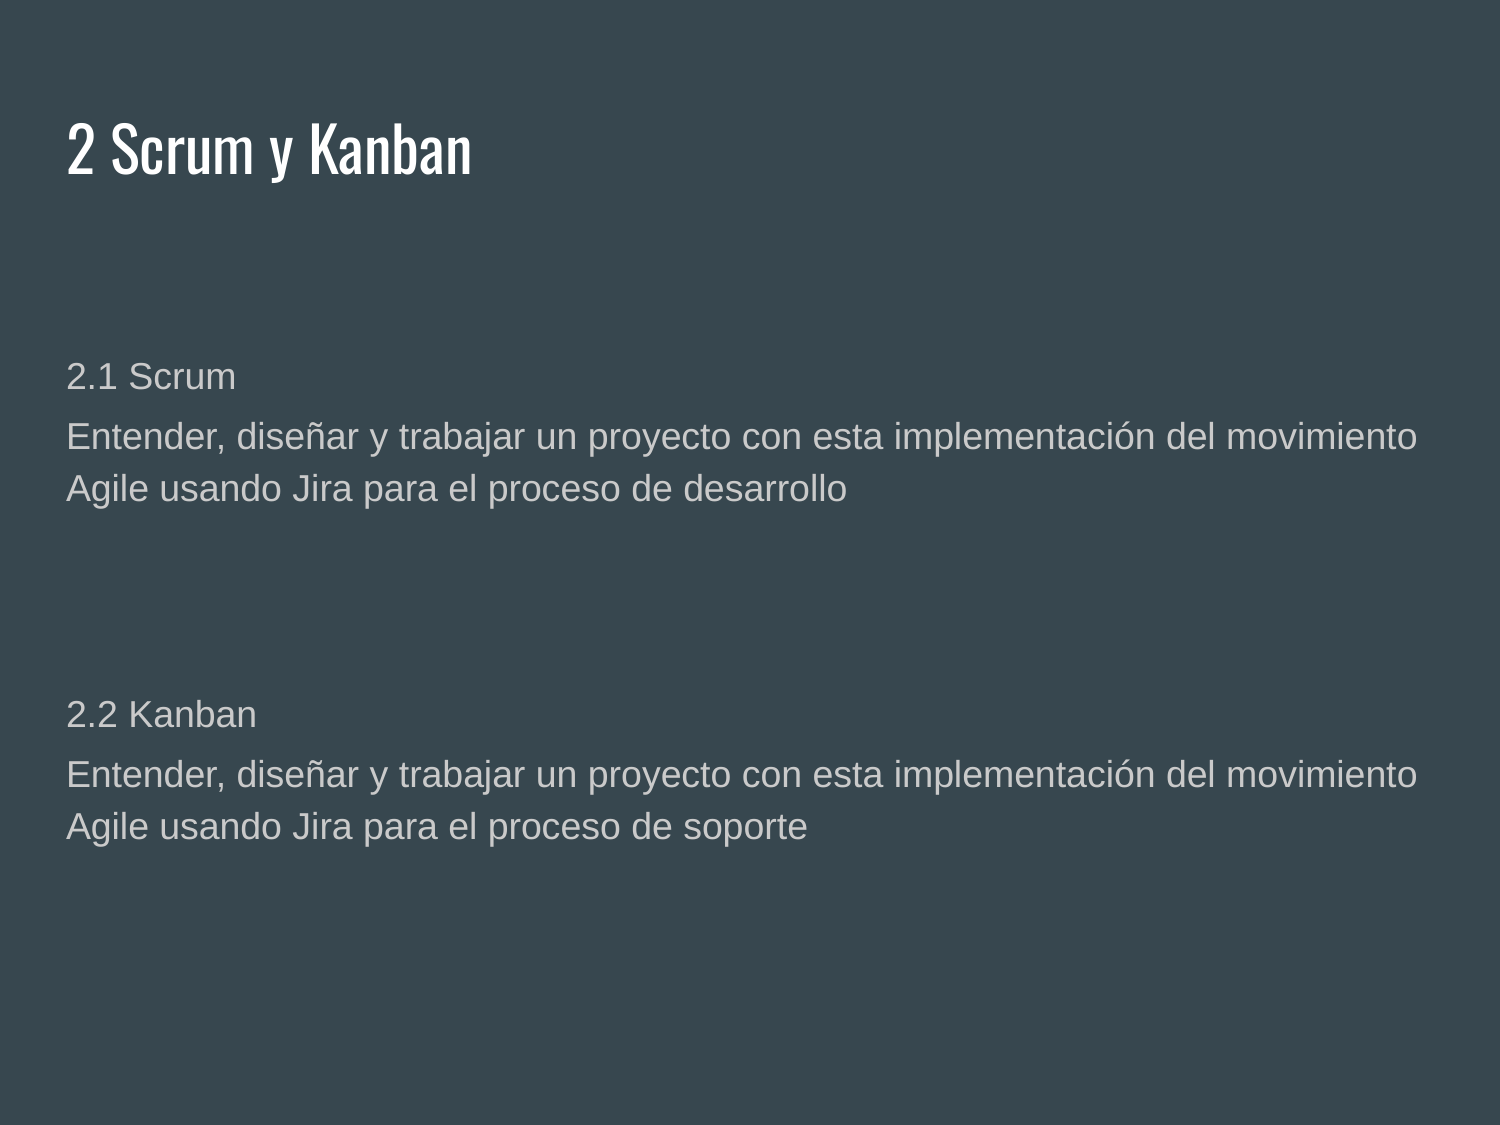

# 2 Scrum y Kanban

2.1 Scrum
Entender, diseñar y trabajar un proyecto con esta implementación del movimiento Agile usando Jira para el proceso de desarrollo

2.2 Kanban
Entender, diseñar y trabajar un proyecto con esta implementación del movimiento Agile usando Jira para el proceso de soporte